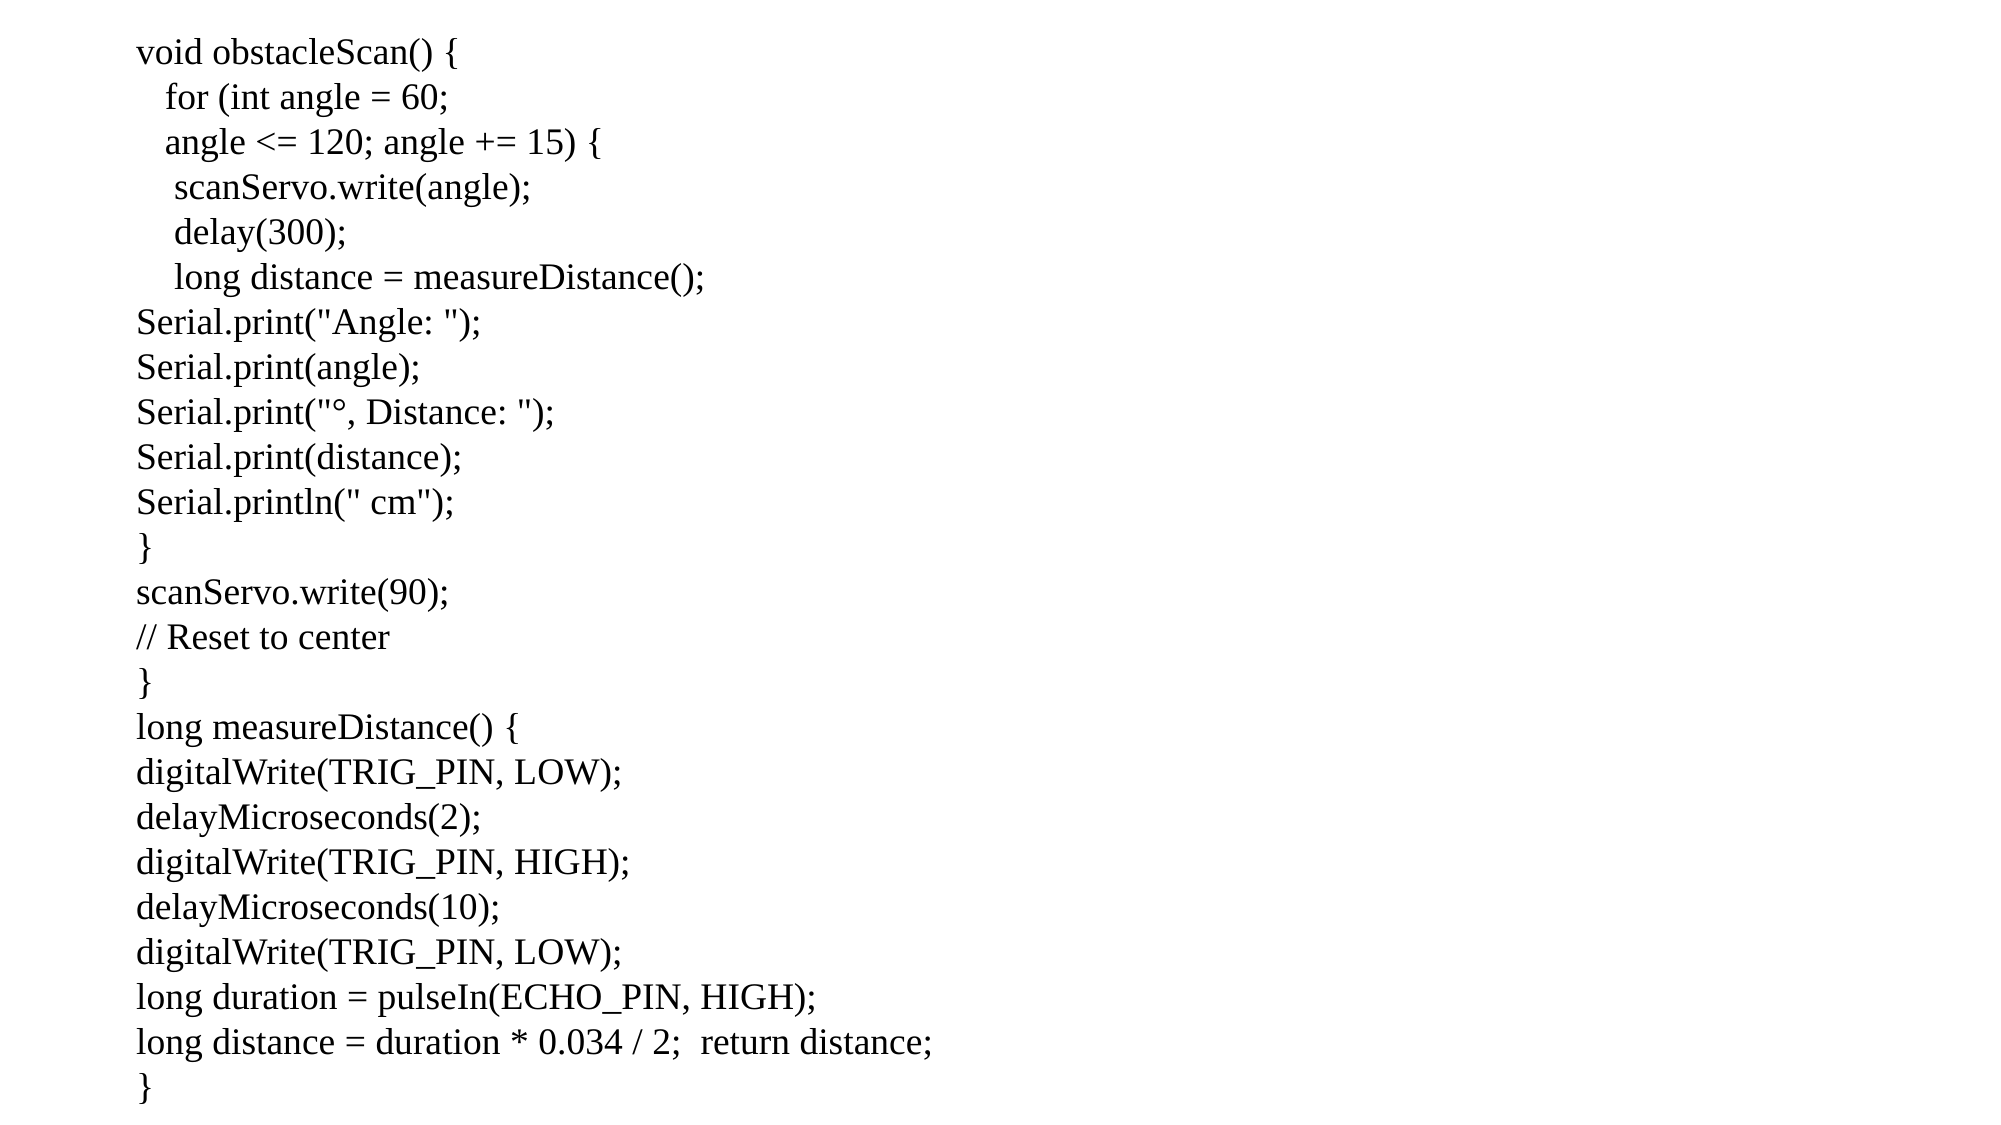

void obstacleScan() {
   for (int angle = 60;
   angle <= 120; angle += 15) {
    scanServo.write(angle);
    delay(300);
    long distance = measureDistance();
Serial.print("Angle: ");
Serial.print(angle);
Serial.print("°, Distance: ");
Serial.print(distance);
Serial.println(" cm");
}
scanServo.write(90);
// Reset to center
}
long measureDistance() {
digitalWrite(TRIG_PIN, LOW);
delayMicroseconds(2);
digitalWrite(TRIG_PIN, HIGH);
delayMicroseconds(10);
digitalWrite(TRIG_PIN, LOW);
long duration = pulseIn(ECHO_PIN, HIGH);
long distance = duration * 0.034 / 2;  return distance;
}